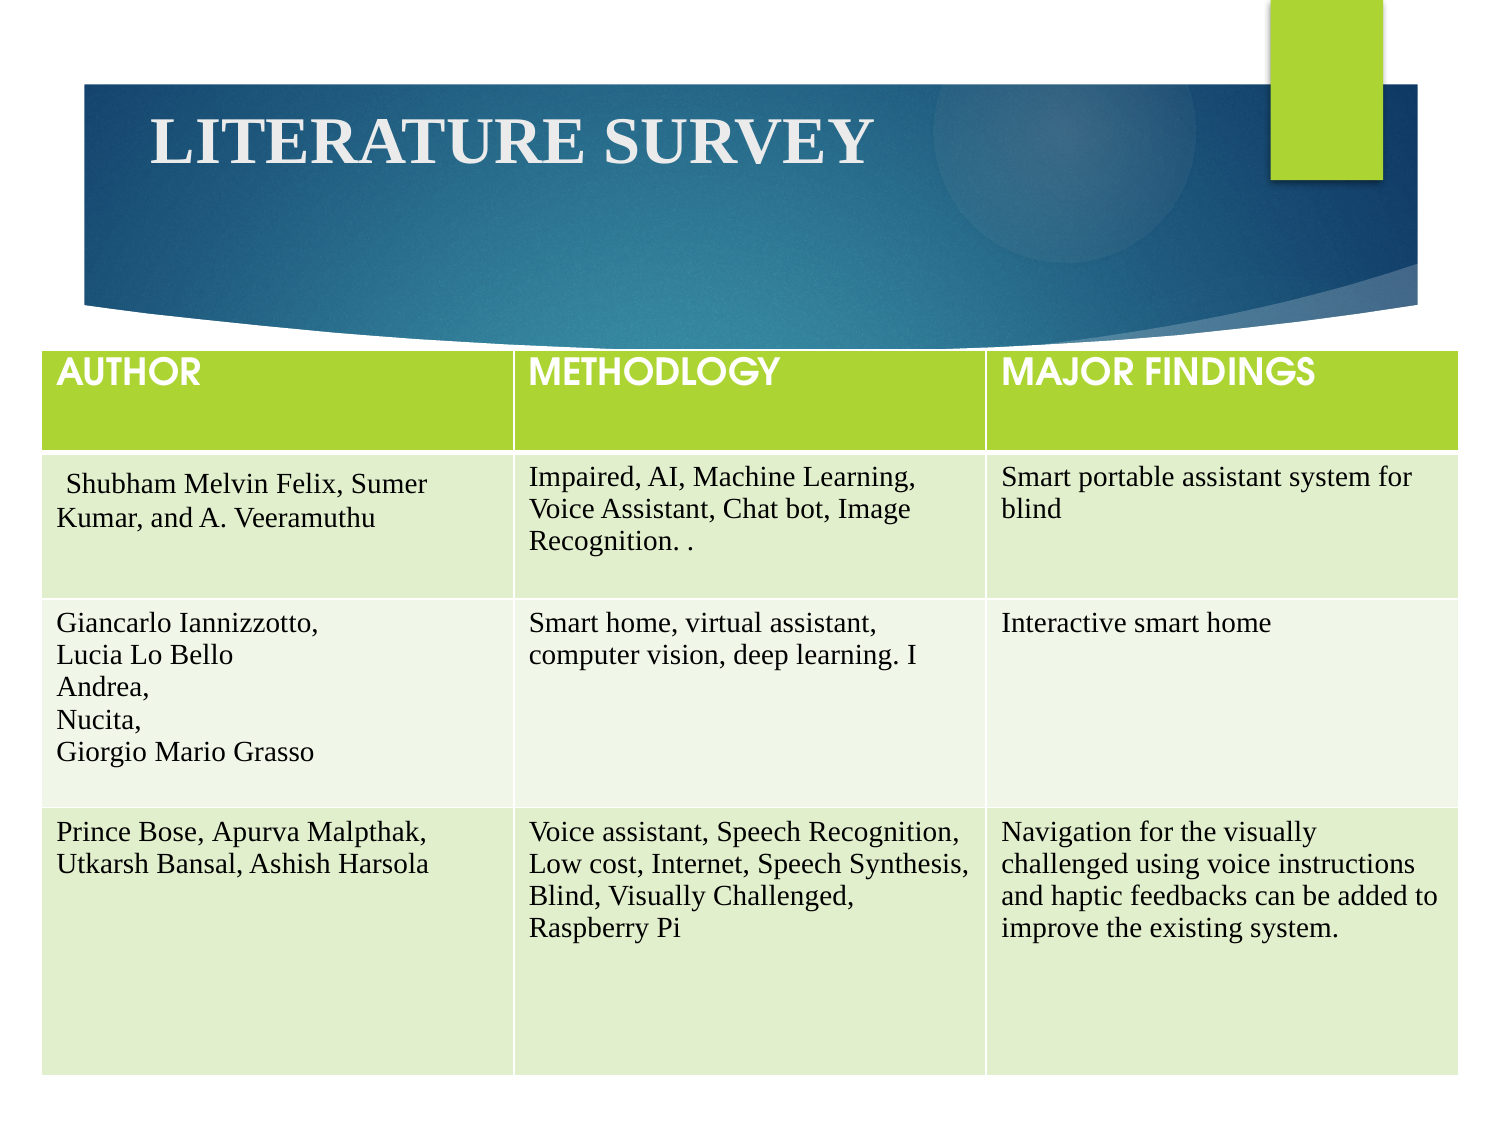

# LITERATURE SURVEY
| AUTHOR | METHODLOGY | MAJOR FINDINGS |
| --- | --- | --- |
| Shubham Melvin Felix, Sumer Kumar, and A. Veeramuthu | Impaired, AI, Machine Learning, Voice Assistant, Chat bot, Image Recognition. . | Smart portable assistant system for blind |
| Giancarlo Iannizzotto, Lucia Lo Bello Andrea, Nucita, Giorgio Mario Grasso | Smart home, virtual assistant, computer vision, deep learning. I | Interactive smart home |
| Prince Bose, Apurva Malpthak, Utkarsh Bansal, Ashish Harsola | Voice assistant, Speech Recognition, Low cost, Internet, Speech Synthesis, Blind, Visually Challenged, Raspberry Pi | Navigation for the visually challenged using voice instructions and haptic feedbacks can be added to improve the existing system. |